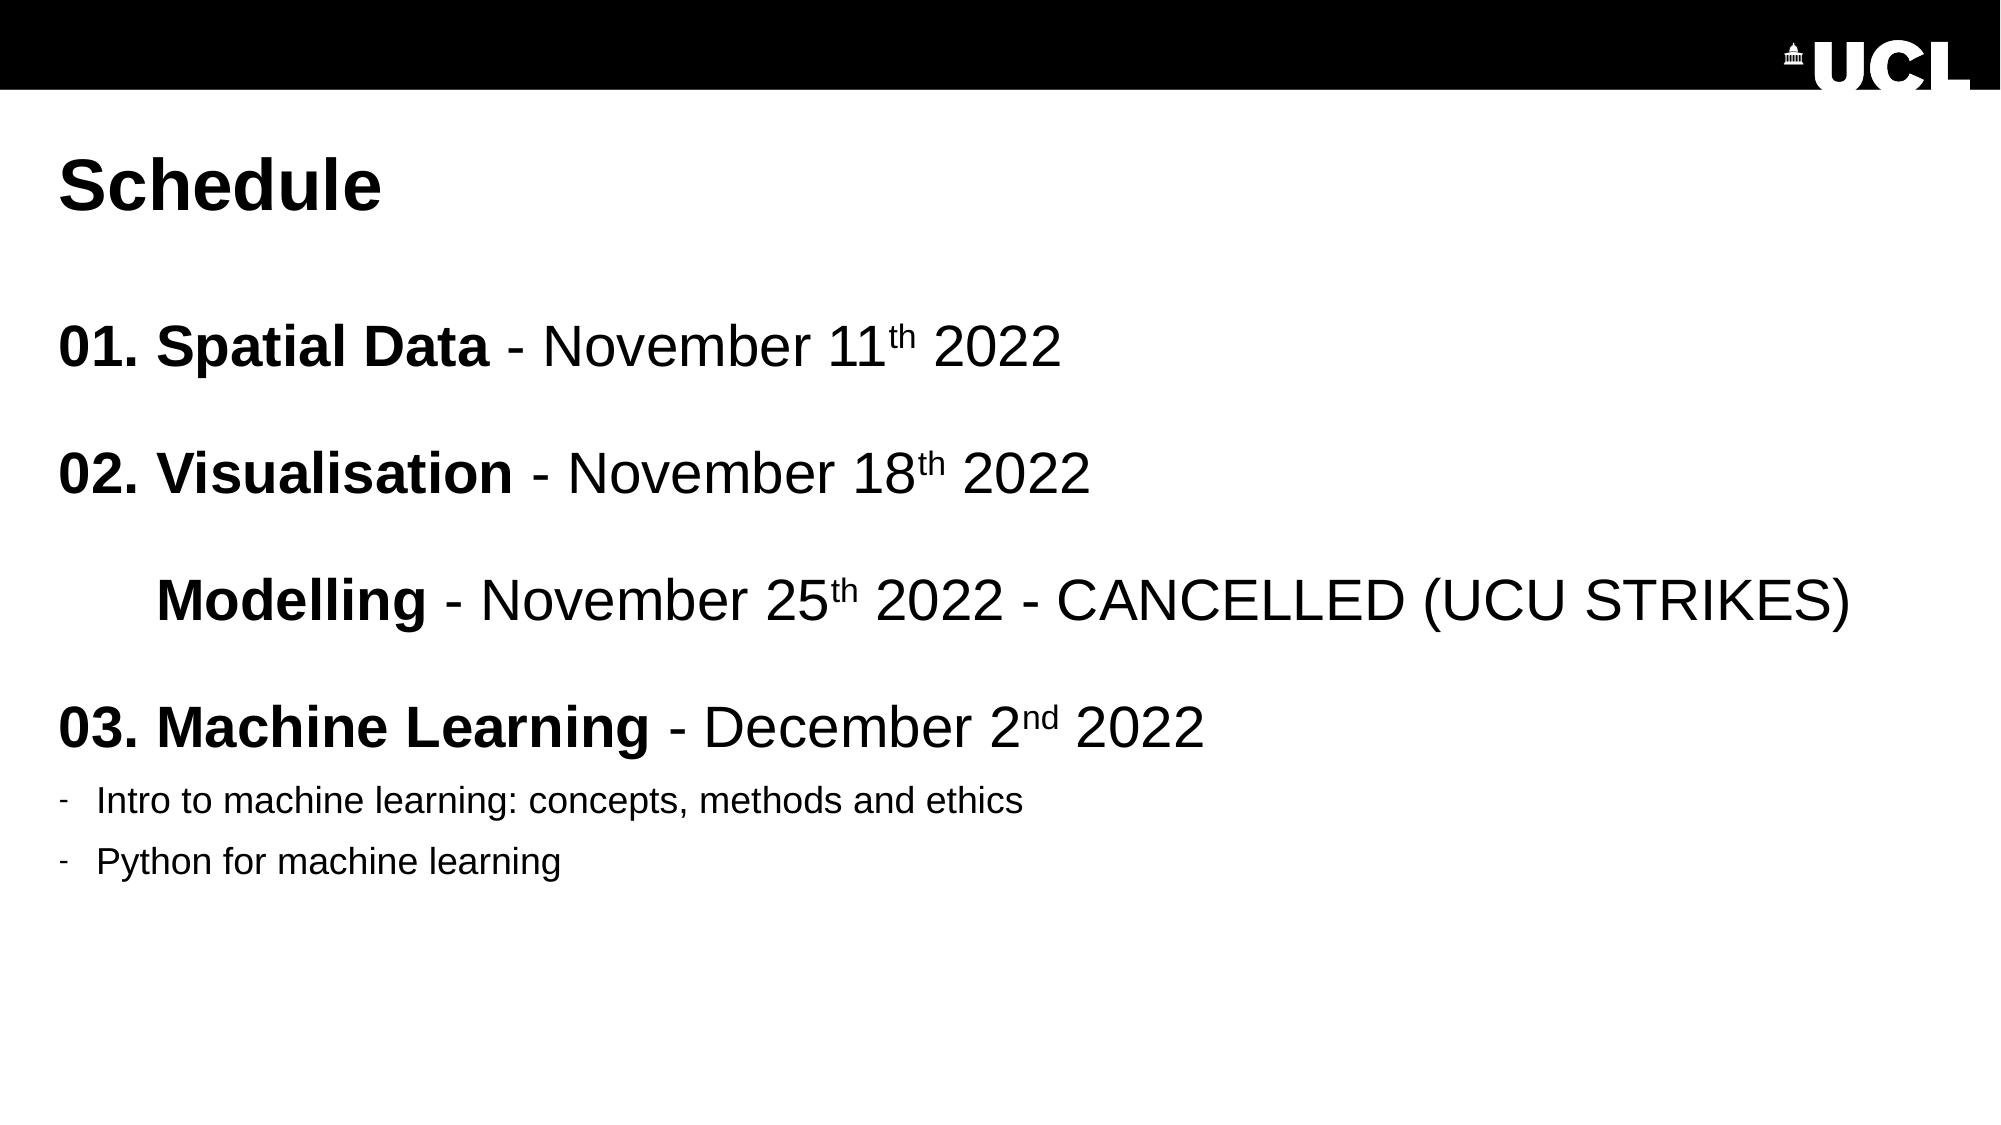

# Schedule
01. Spatial Data - November 11th 2022

02. Visualisation - November 18th 2022

      Modelling - November 25th 2022 - CANCELLED (UCU STRIKES)

03. Machine Learning - December 2nd 2022
Intro to machine learning: concepts, methods and ethics
Python for machine learning